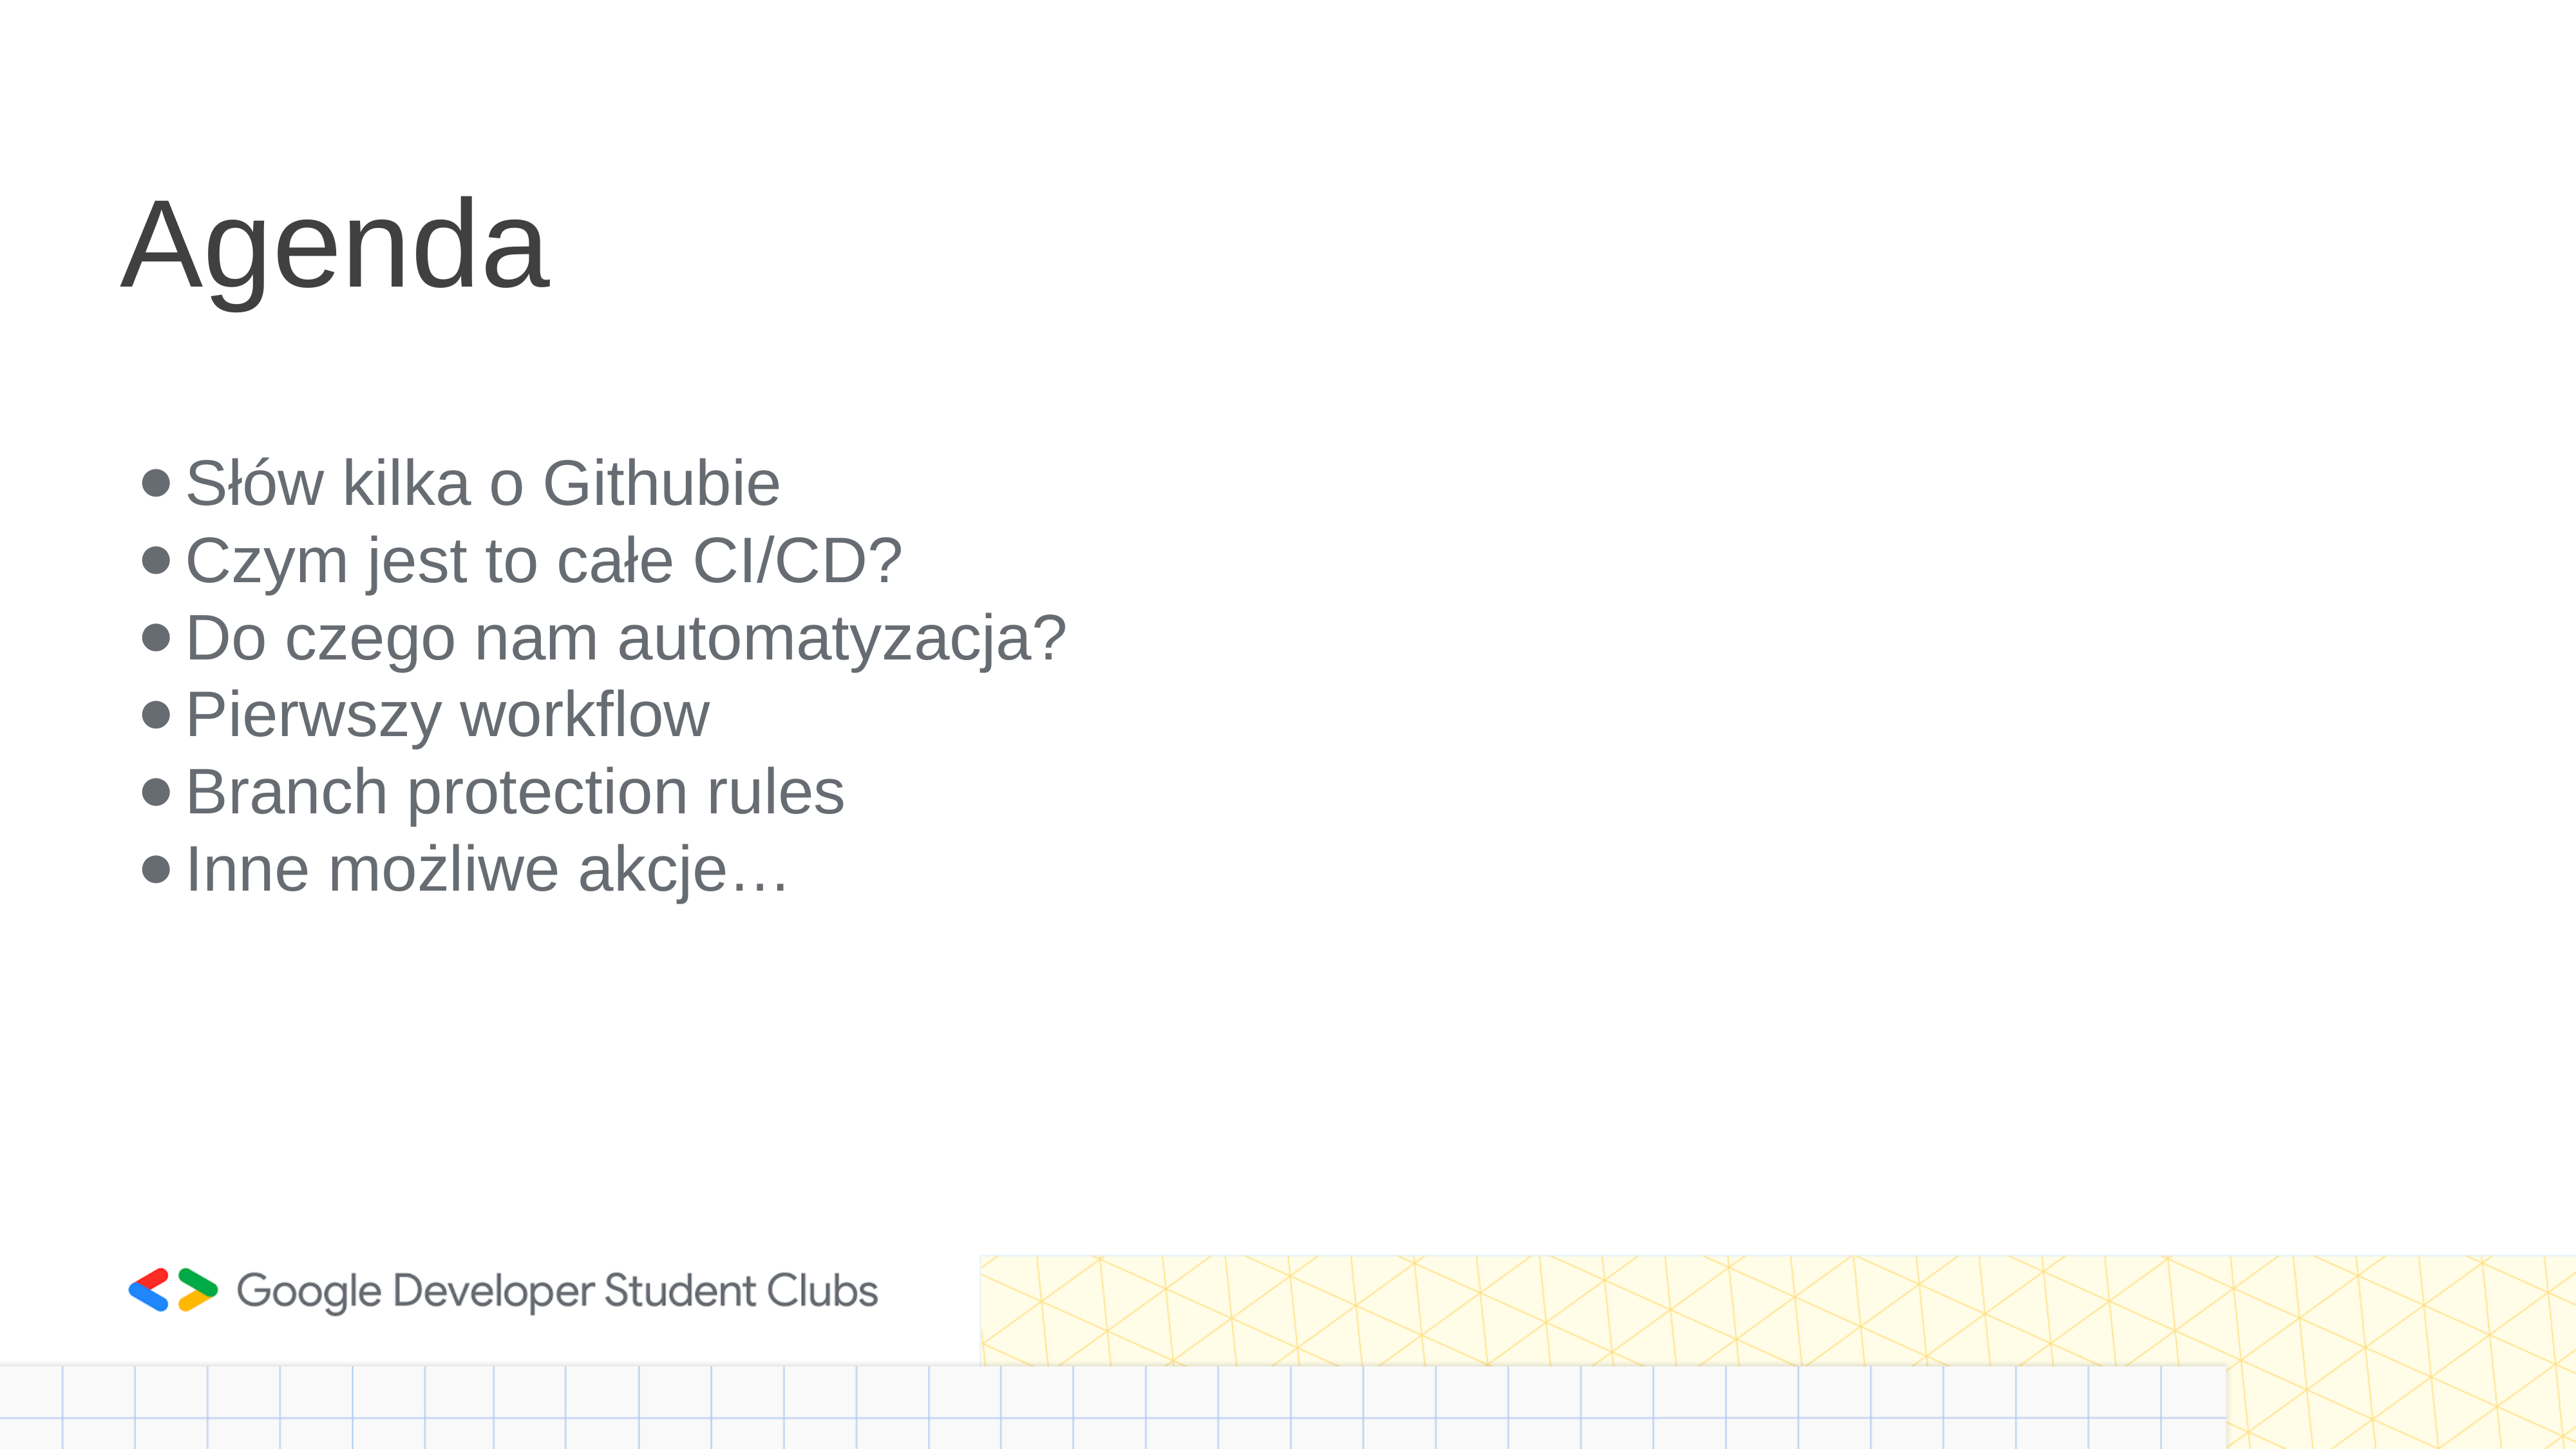

# Agenda

Słów kilka o Githubie
Czym jest to całe CI/CD?
Do czego nam automatyzacja?
Pierwszy workflow
Branch protection rules
Inne możliwe akcje…